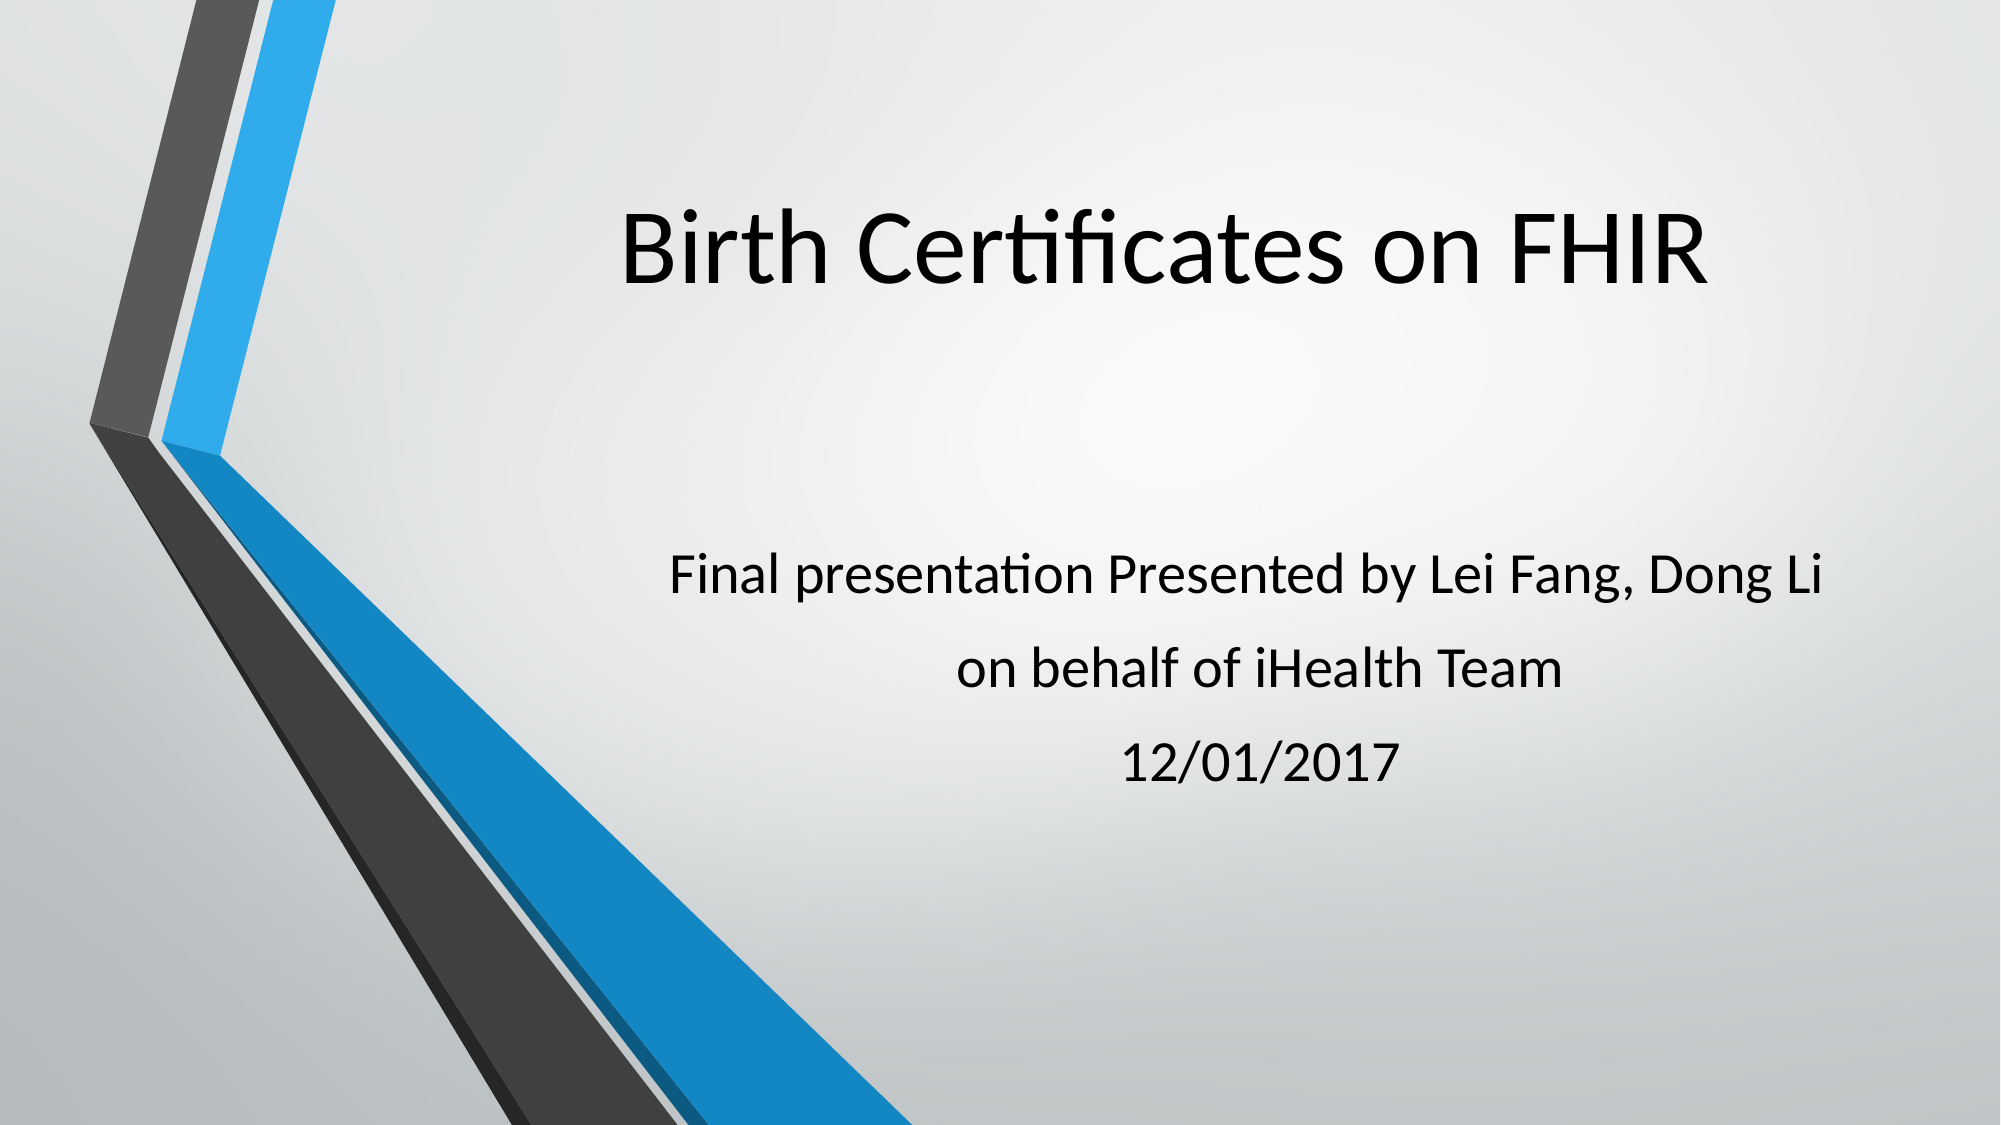

# Birth Certificates on FHIR
Final presentation Presented by Lei Fang, Dong Li
on behalf of iHealth Team
12/01/2017